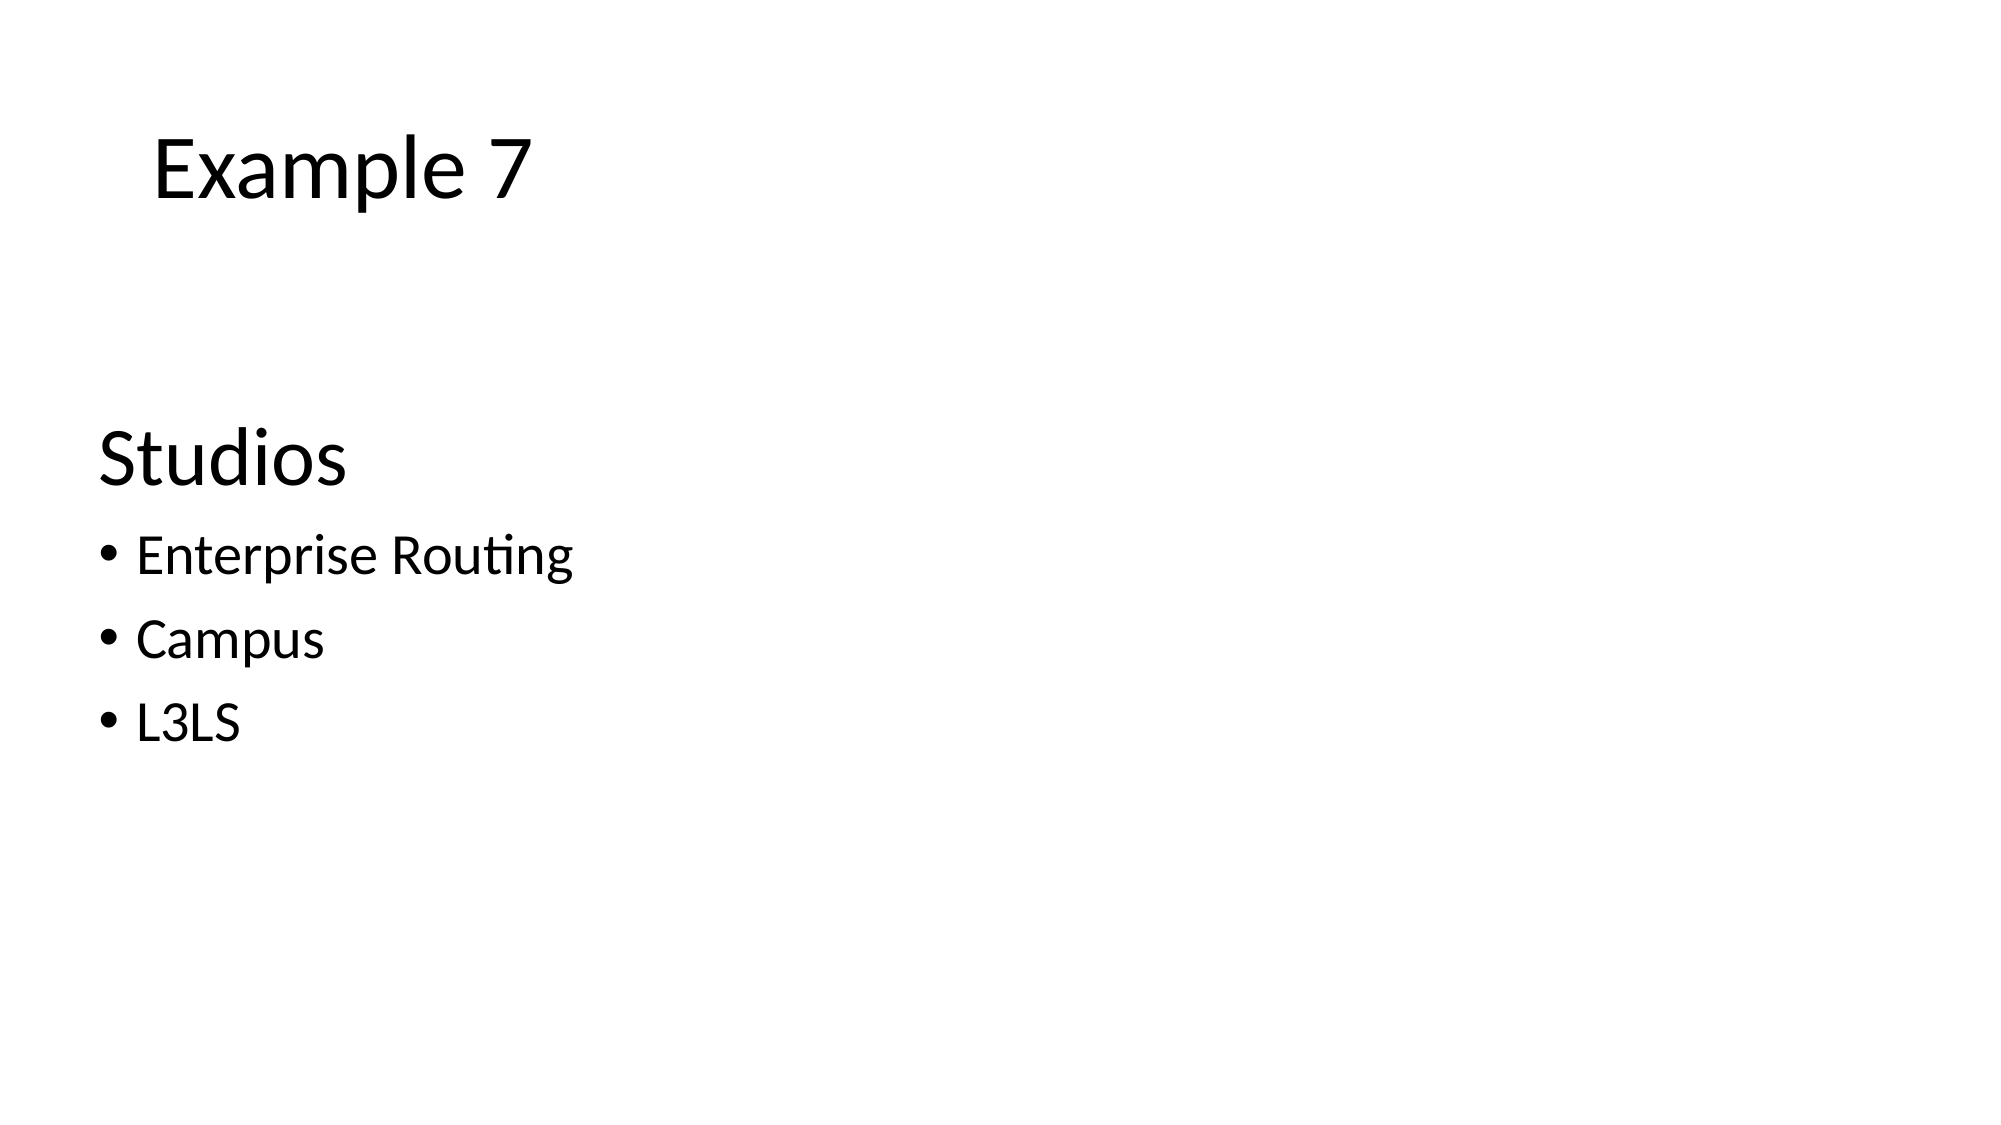

# Example 7
Studios
Enterprise Routing
Campus
L3LS